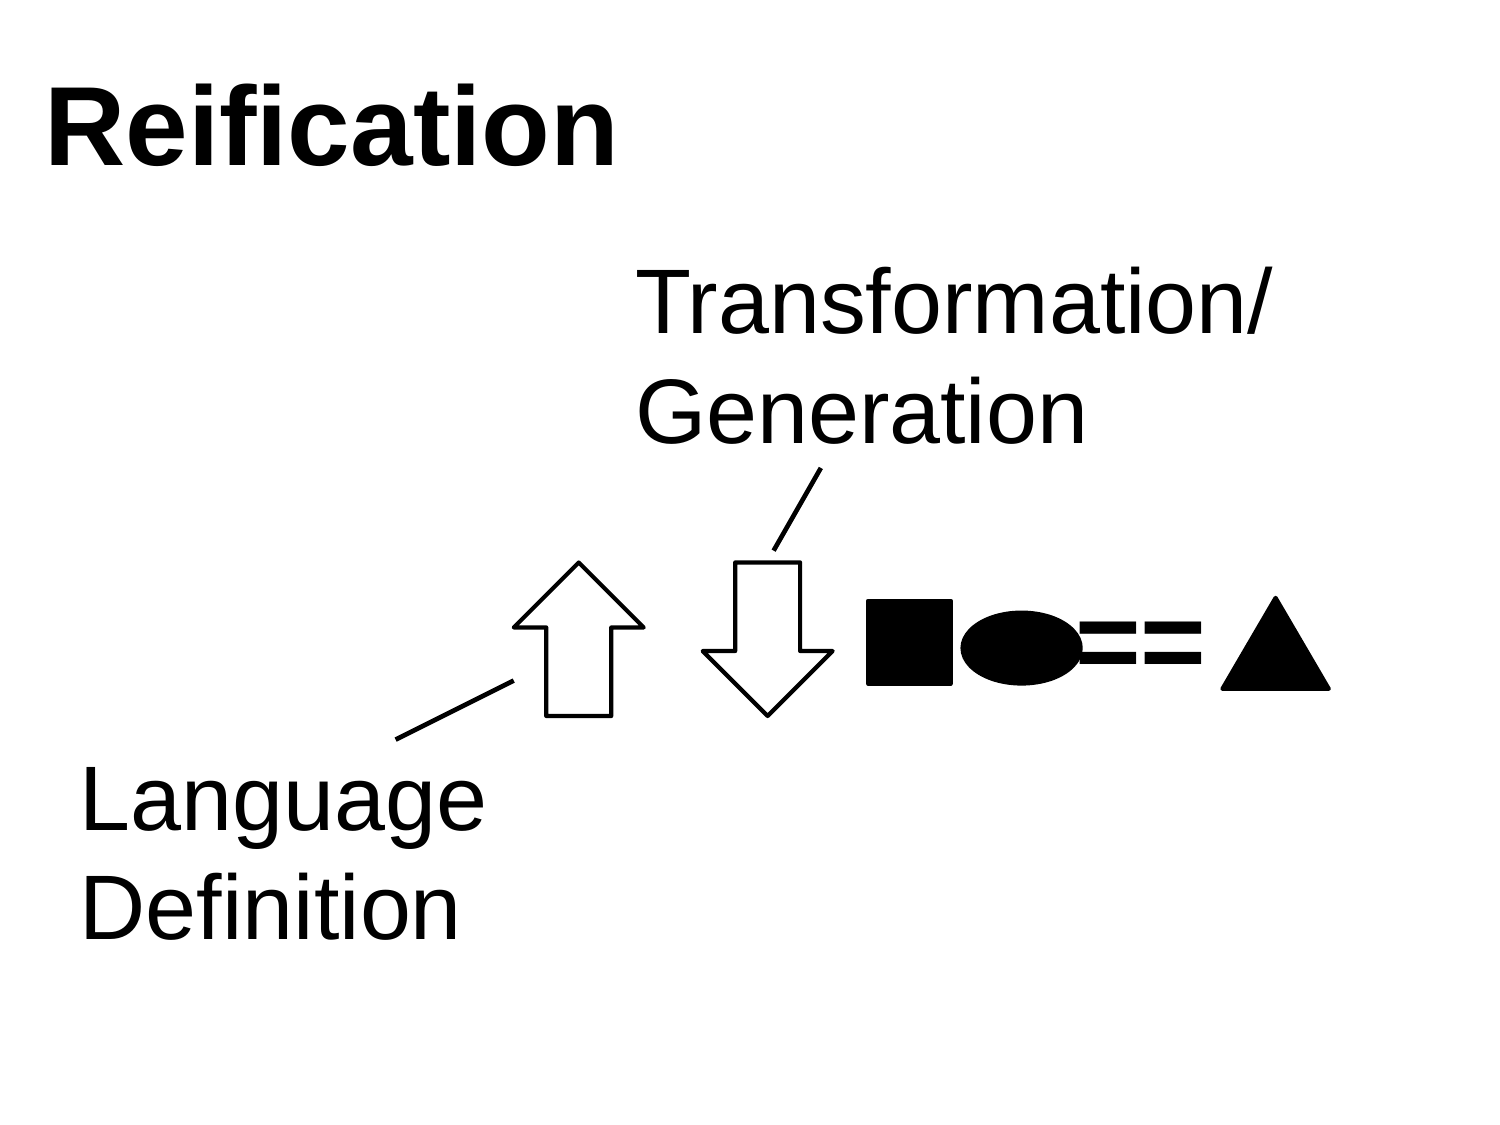

# Reification
Transformation/
Generation
  ==

Language
Definition